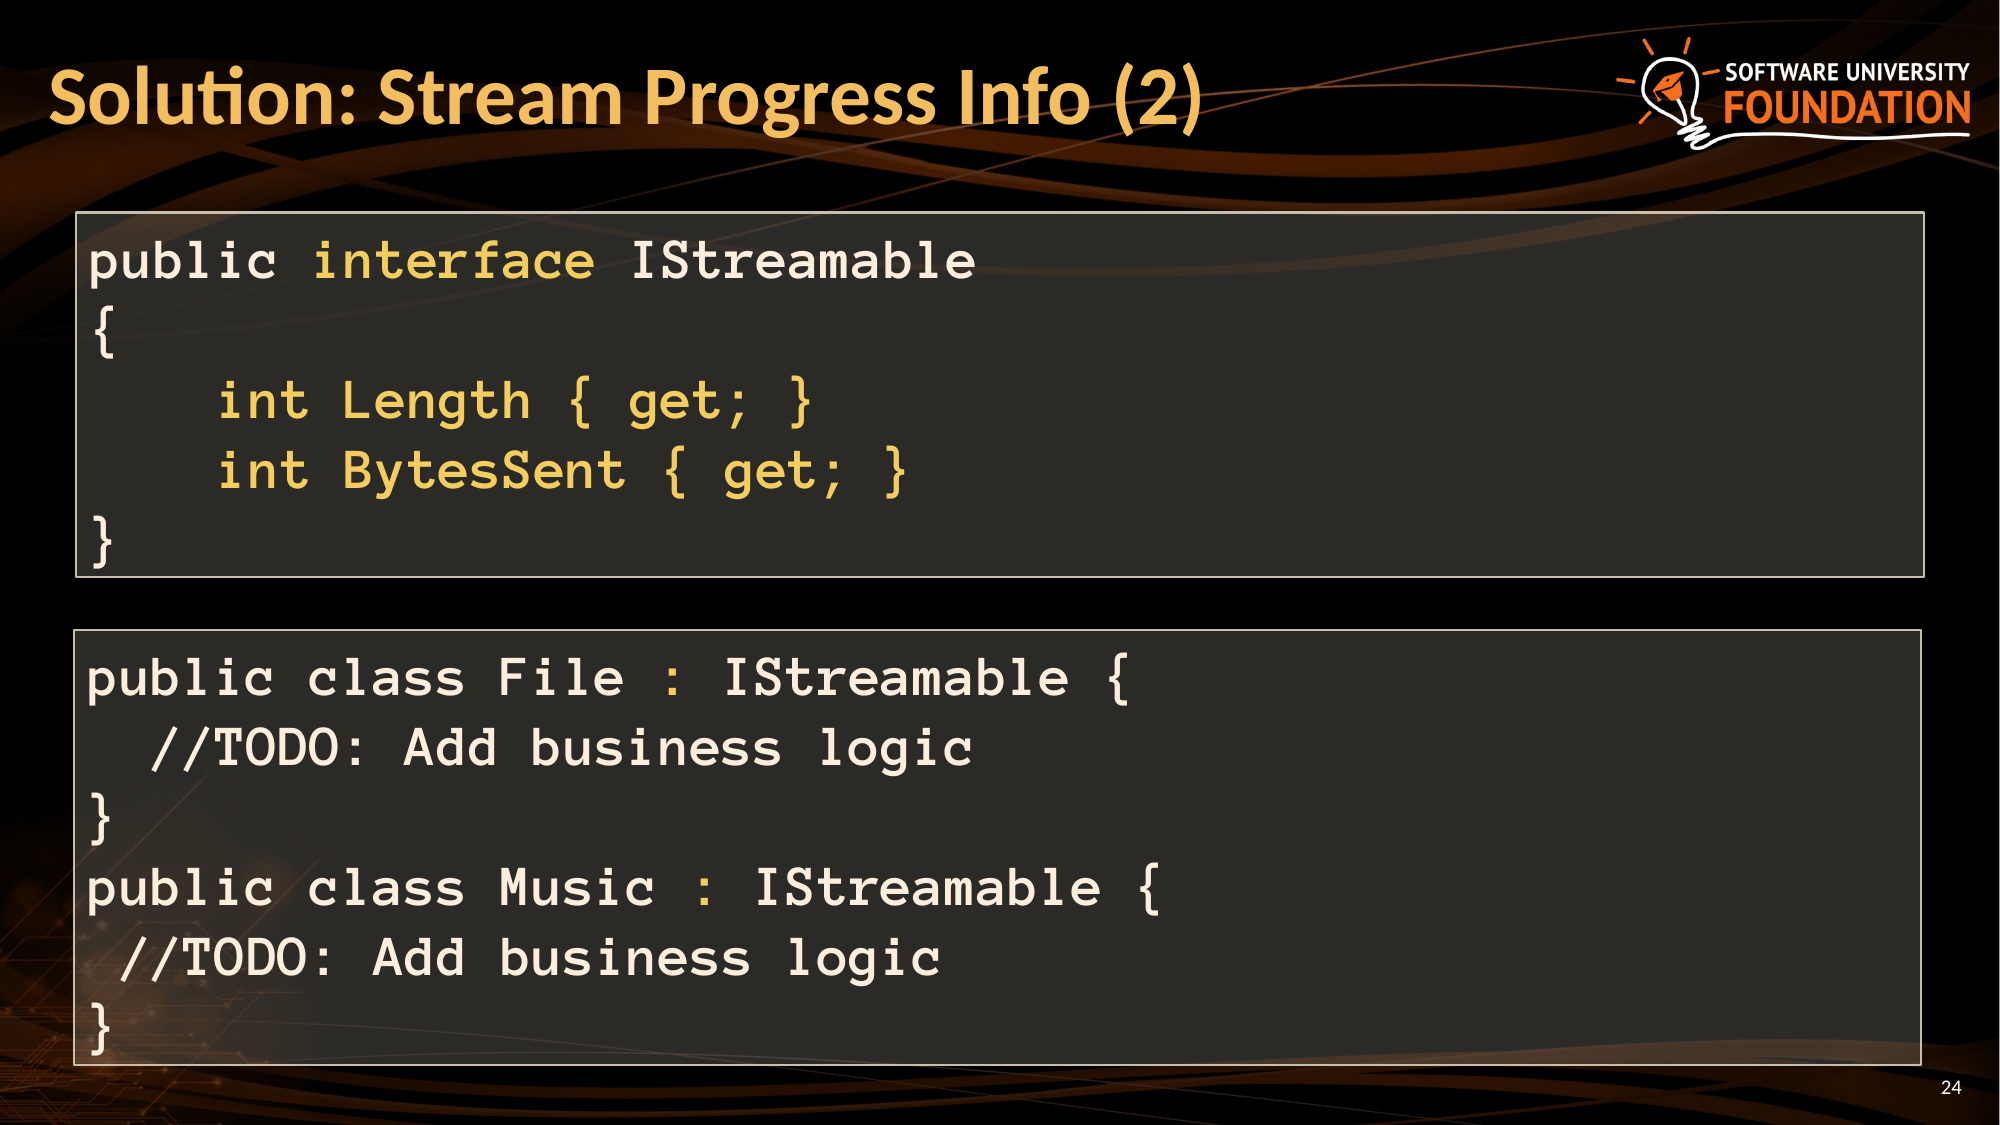

# Solution: Stream Progress Info (2)
public interface IStreamable
{
    int Length { get; }
    int BytesSent { get; }
}
public class File : IStreamable {
  //TODO: Add business logic
}
public class Music : IStreamable {
 //TODO: Add business logic
}
24